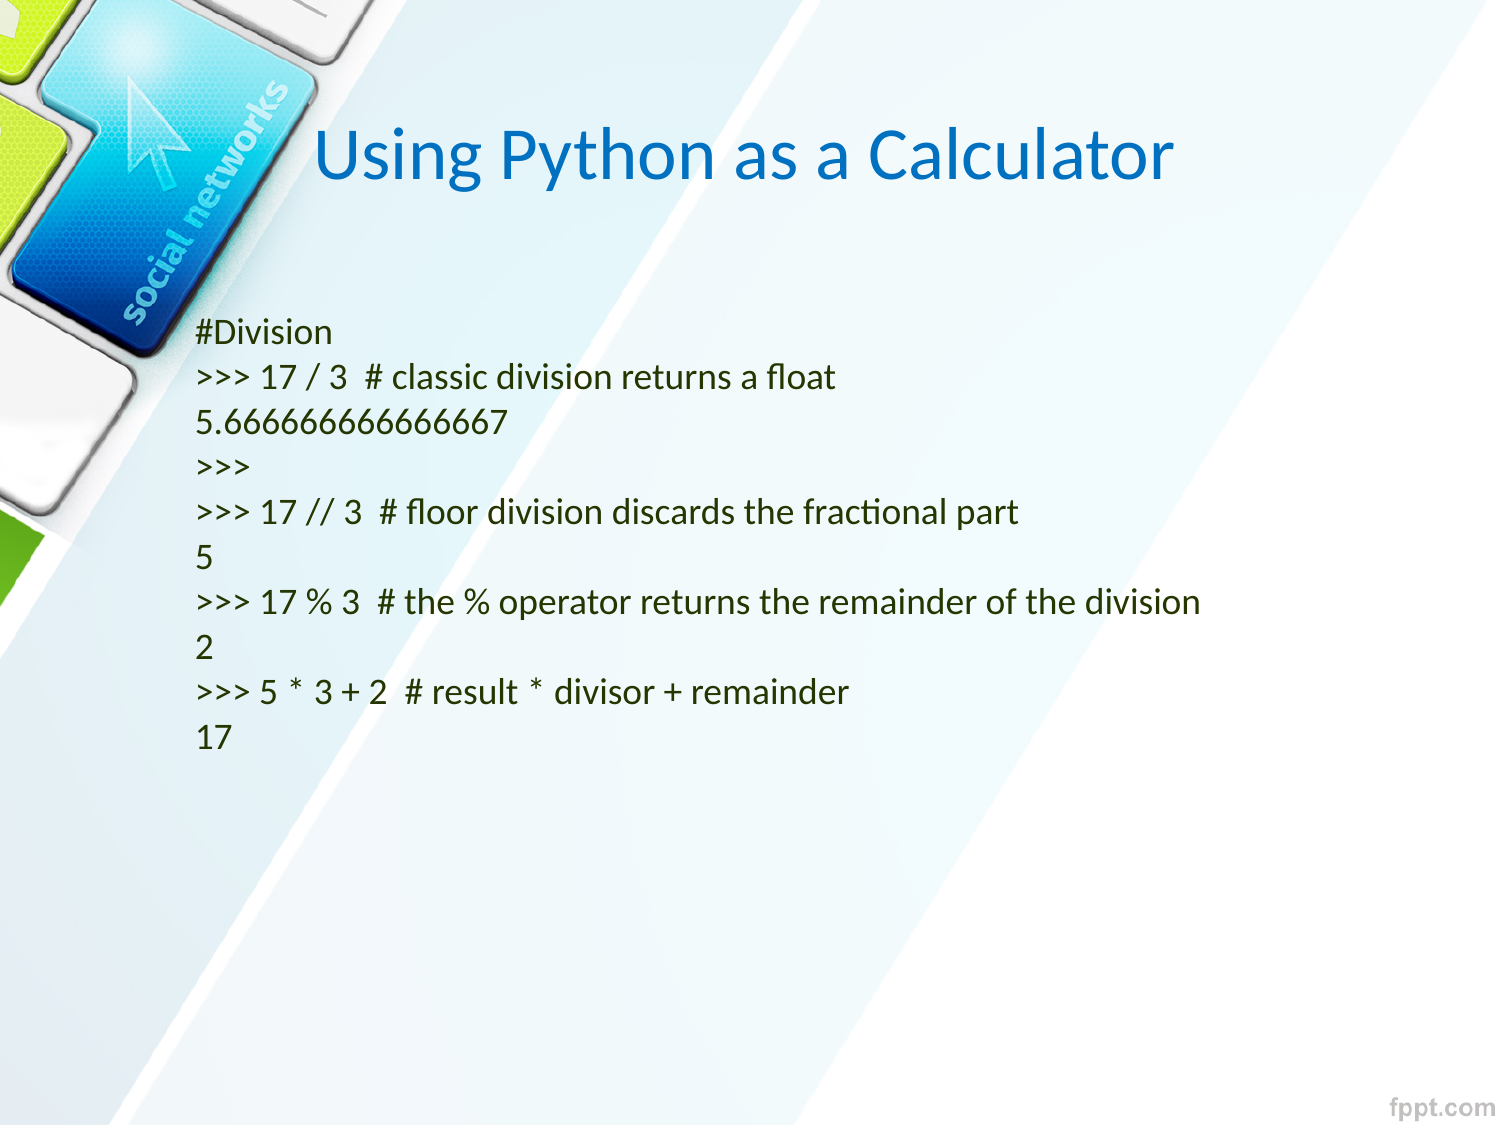

Using Python as a Calculator
#Division
>>> 17 / 3  # classic division returns a float
5.666666666666667
>>>
>>> 17 // 3  # floor division discards the fractional part
5
>>> 17 % 3  # the % operator returns the remainder of the division
2
>>> 5 * 3 + 2  # result * divisor + remainder
17